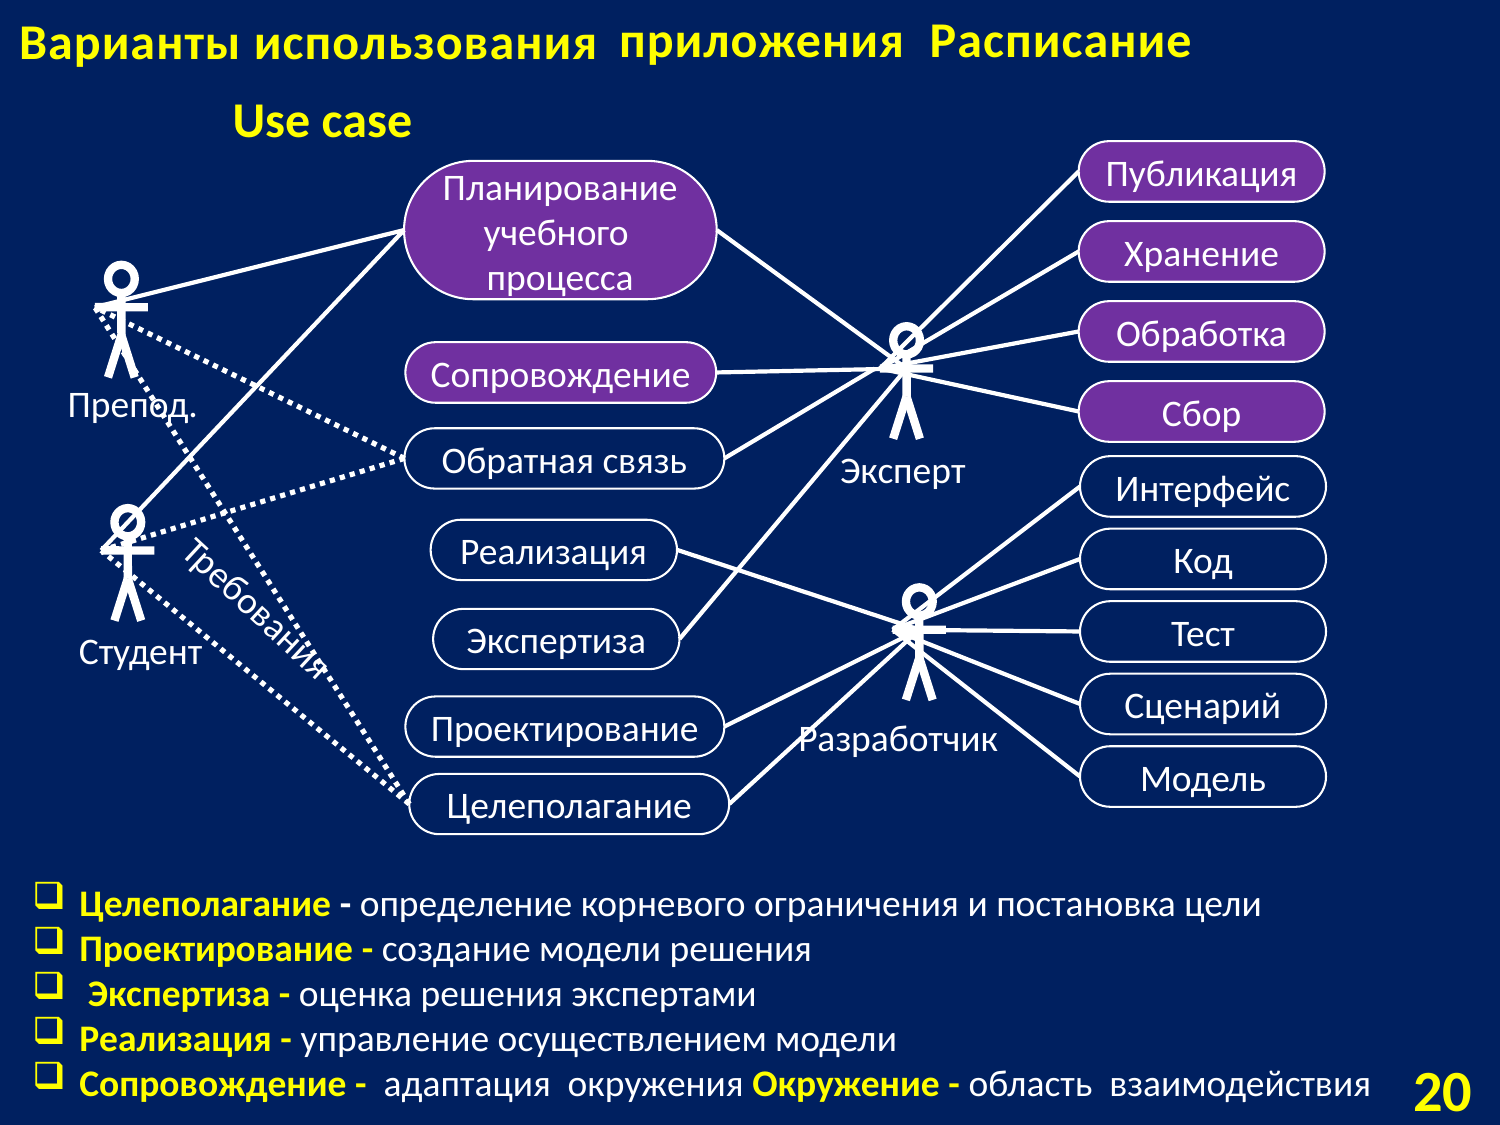

Прибыль
# Варианты использования
приложения  Расписание
Use case
Публикация
Хранение
Обработка
Сбор
Планирование учебного  процесса

Препод.

Эксперт
Сопровождение
Обратная связь
Интерфейс
Код
Тест
Сценарий
Модель

Студент
Реализация

Разработчик
Требования
Экспертиза
Проектирование
Целеполагание
Целеполагание - определение корневого ограничения и постановка цели
Проектирование - создание модели решения
 Экспертиза - оценка решения экспертами
Реализация - управление осуществлением модели
Сопровождение -  адаптация  окружения Окружение - область  взаимодействия
20